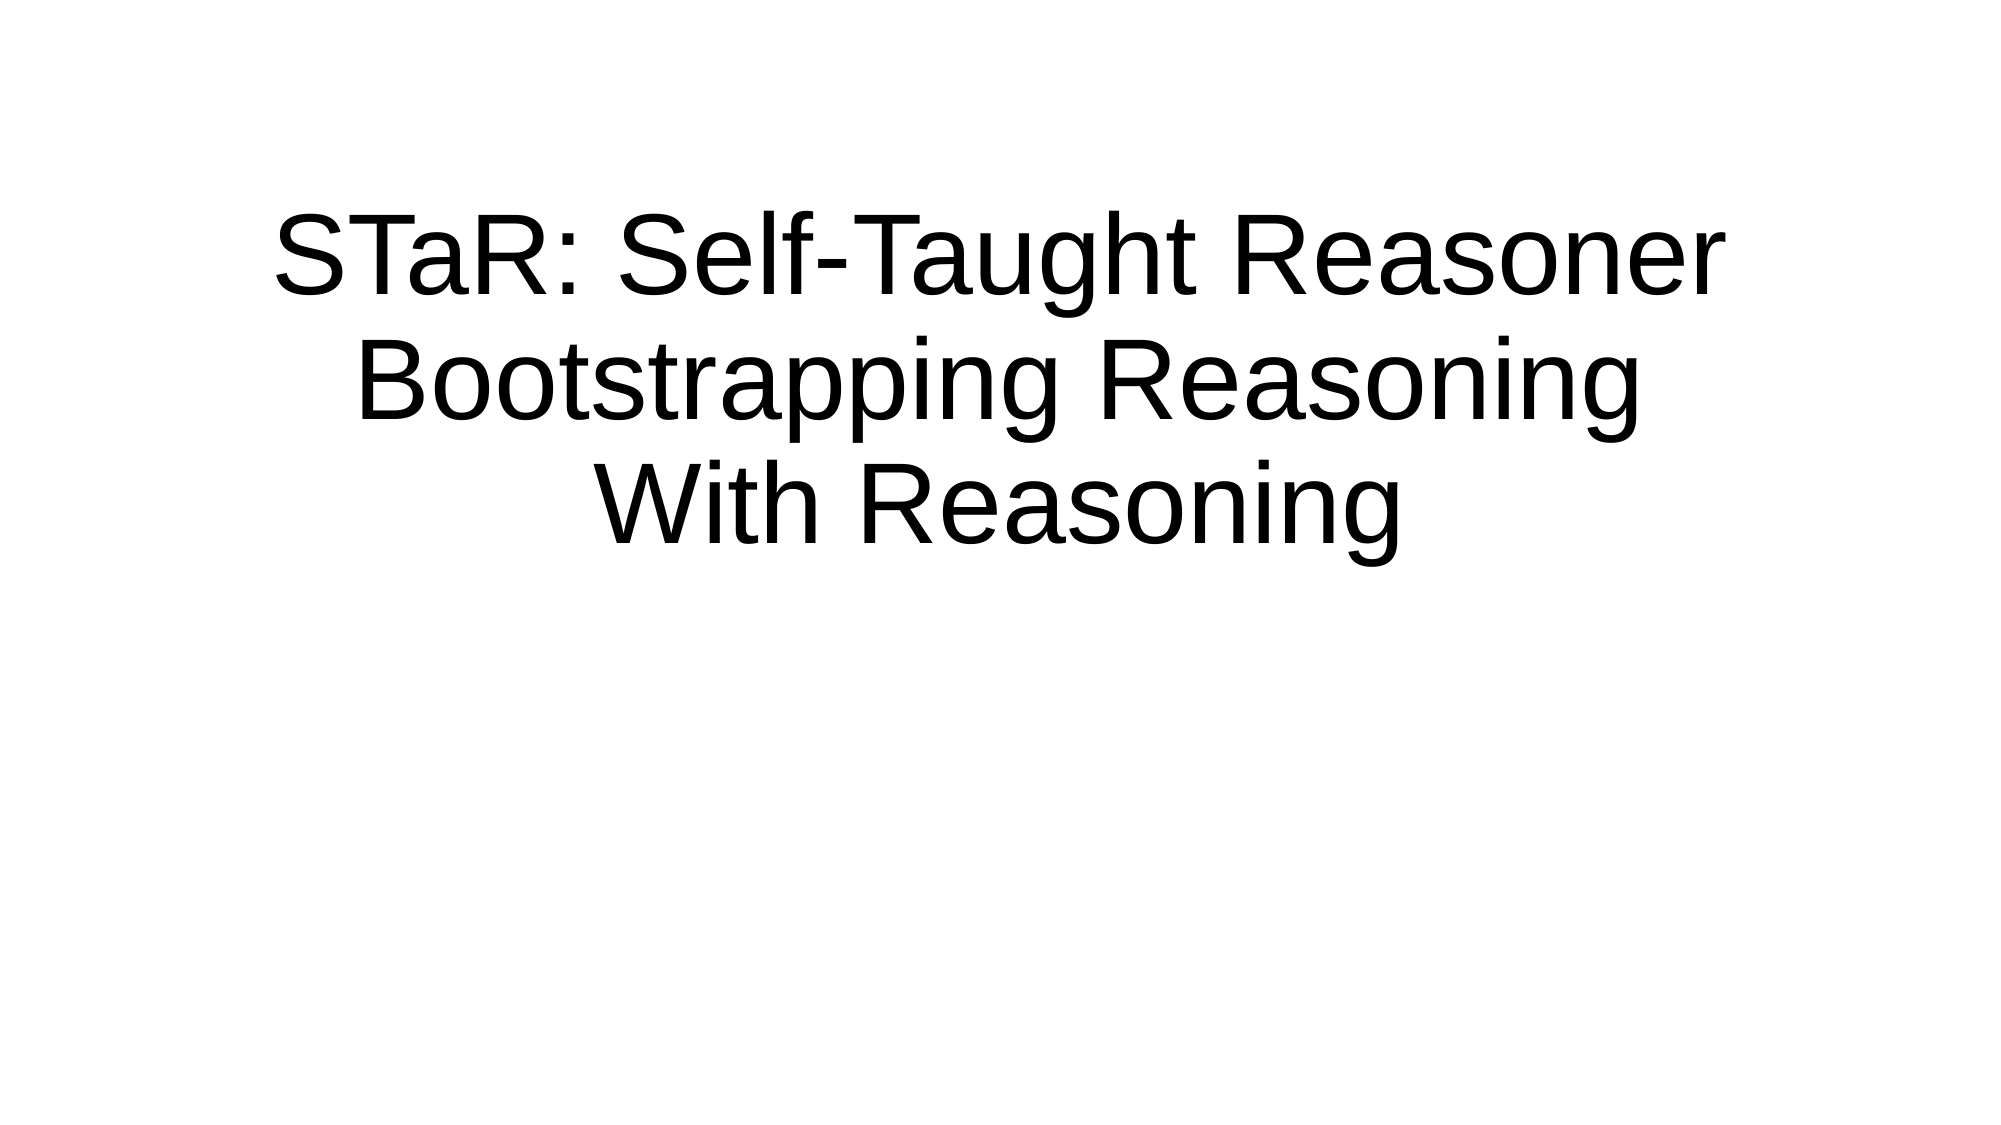

# STaR: Self-Taught Reasoner Bootstrapping Reasoning With Reasoning